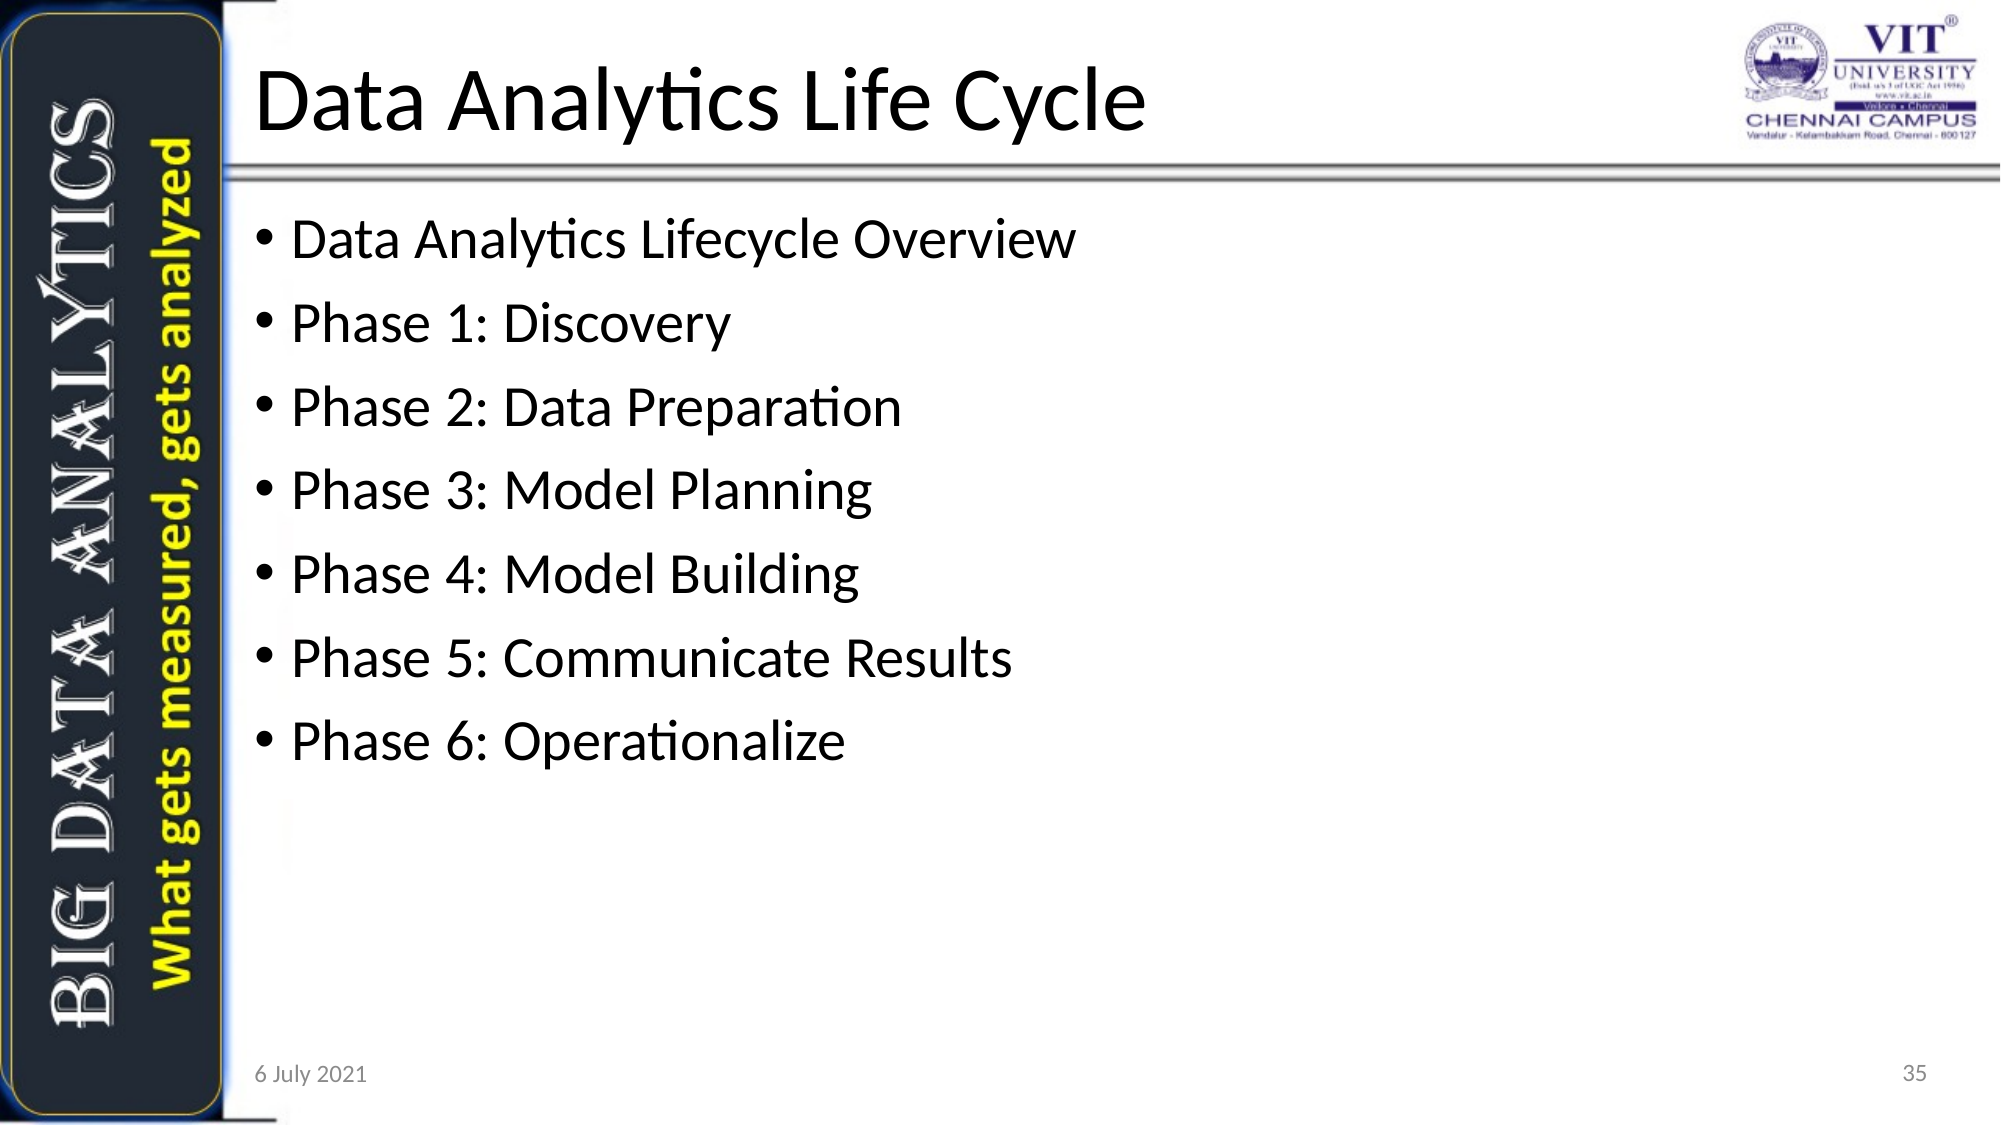

# Data Analytics Life Cycle
Data Analytics Lifecycle Overview
Phase 1: Discovery
Phase 2: Data Preparation
Phase 3: Model Planning
Phase 4: Model Building
Phase 5: Communicate Results
Phase 6: Operationalize

35
6 July 2021